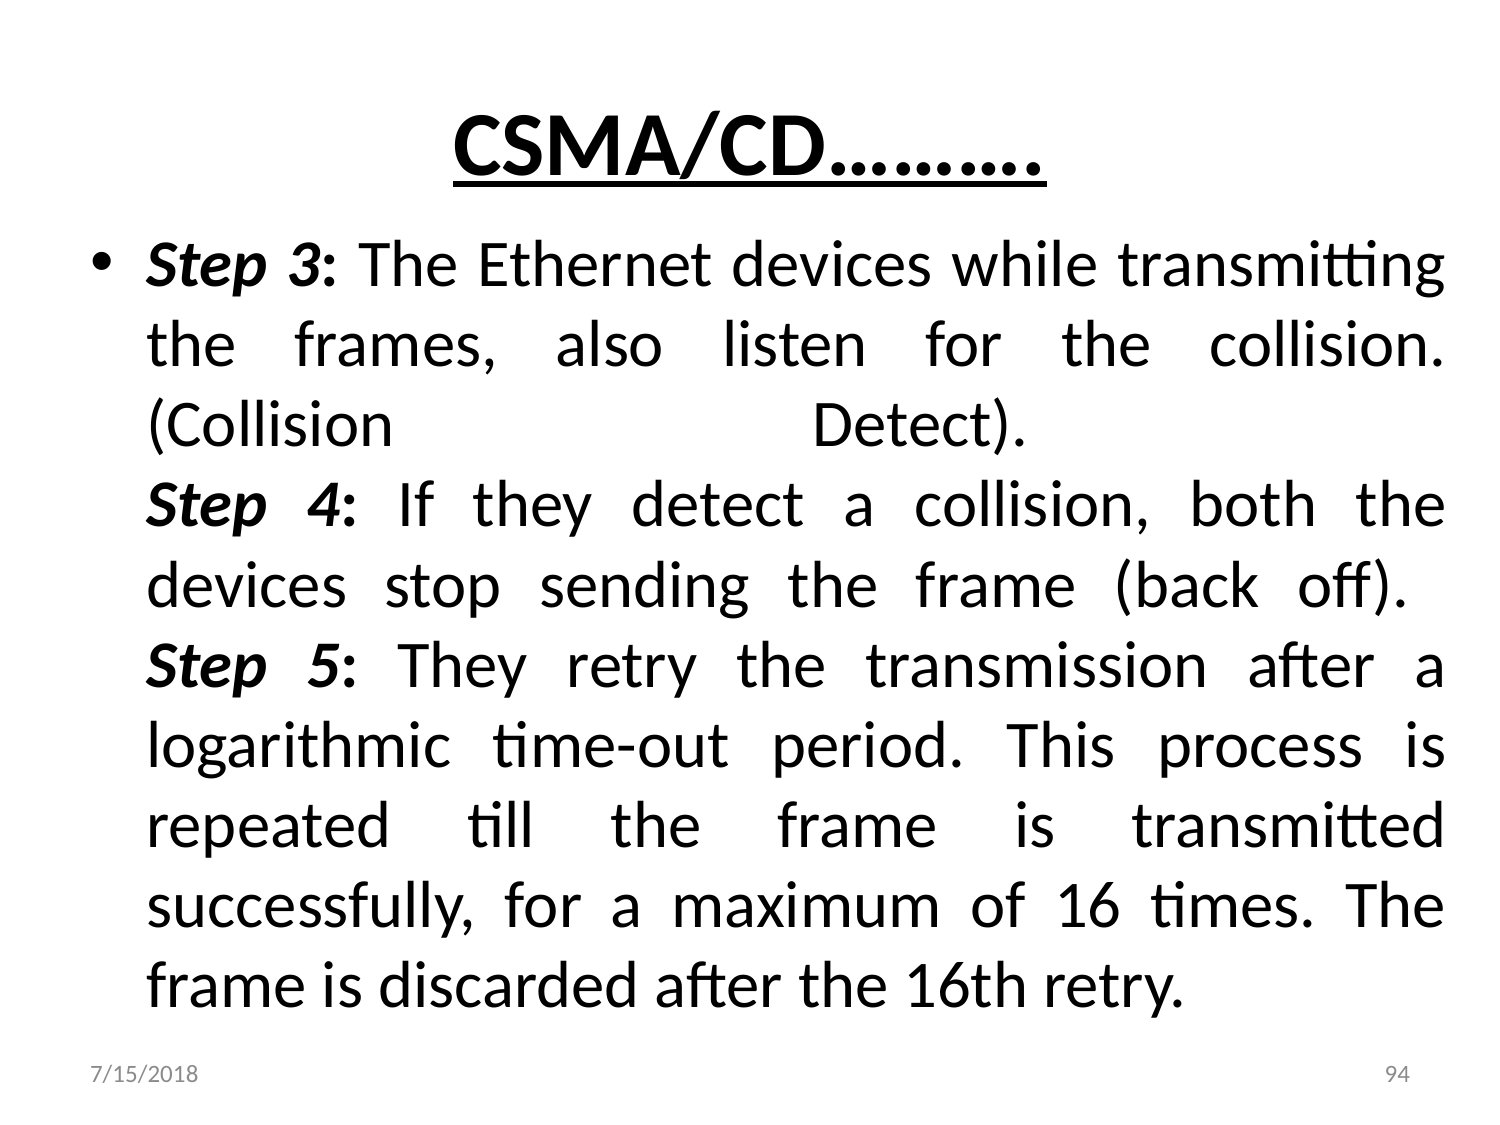

# CSMA/CD……….
Step 3: The Ethernet devices while transmitting the frames, also listen for the collision. (Collision Detect).
Step 4: If they detect a collision, both the devices stop sending the frame (back off).
Step 5: They retry the transmission after a logarithmic time-out period. This process is repeated till the frame is transmitted successfully, for a maximum of 16 times. The frame is discarded after the 16th retry.

7/15/2018
94